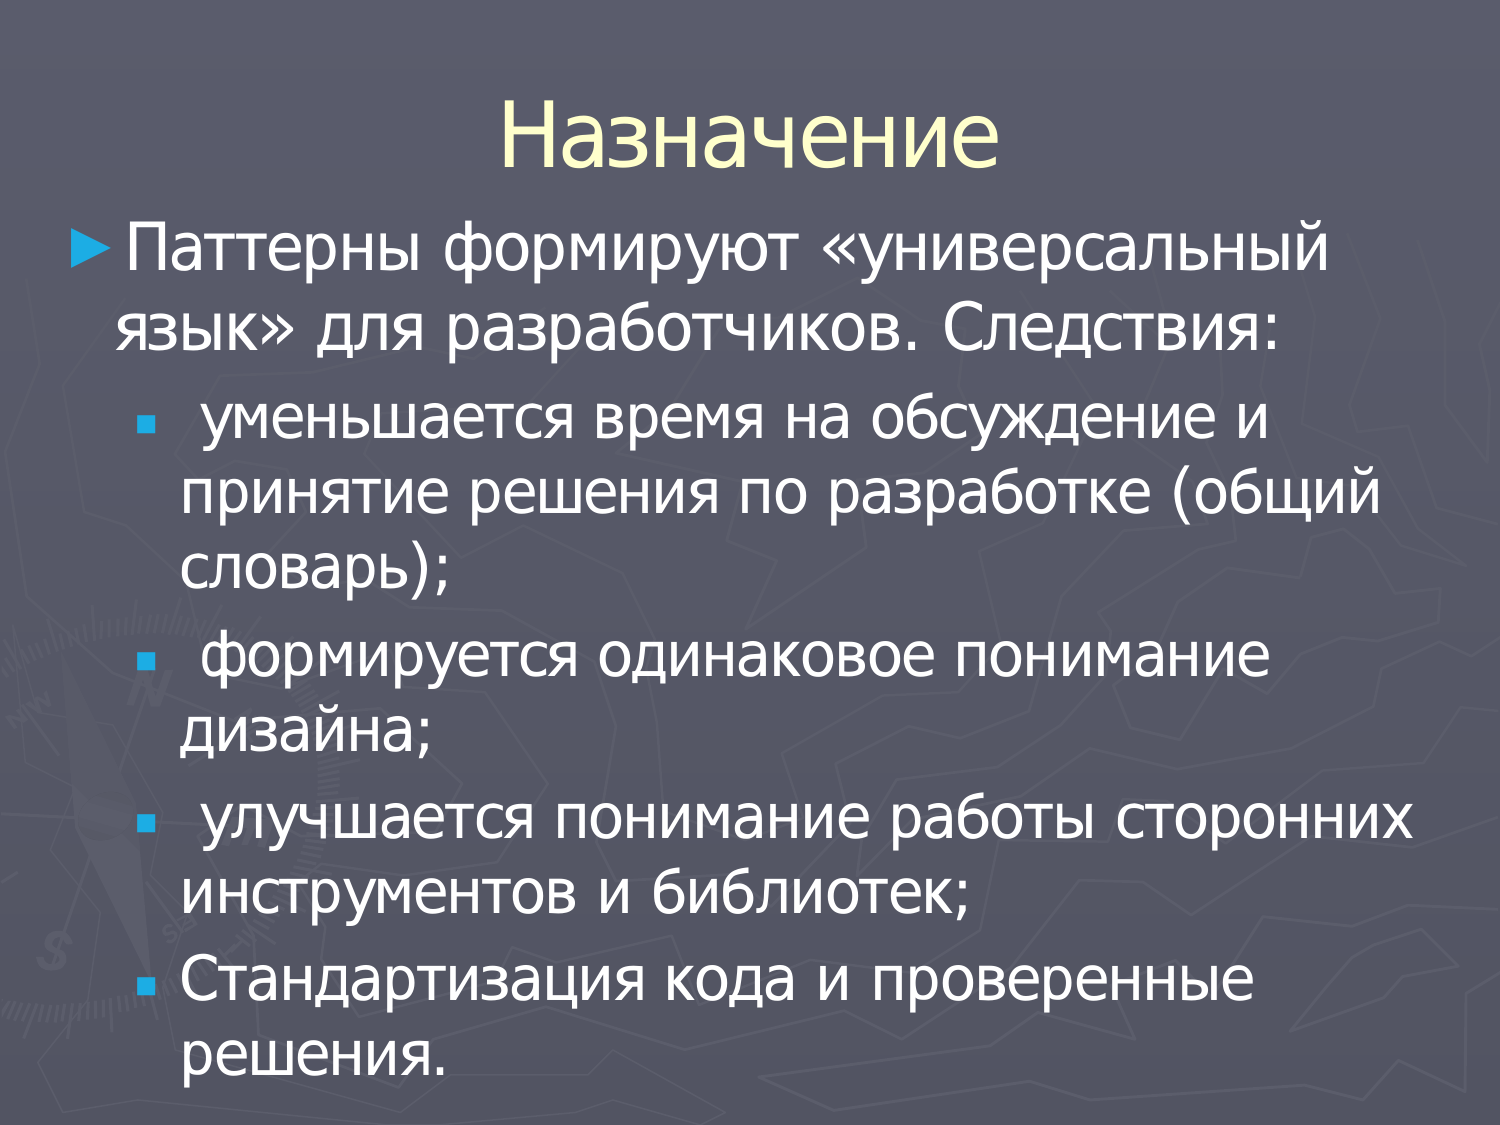

# Назначение
Паттерны формируют «универсальный язык» для разработчиков. Следствия:
 уменьшается время на обсуждение и принятие решения по разработке (общий словарь);
 формируется одинаковое понимание дизайна;
 улучшается понимание работы сторонних инструментов и библиотек;
Стандартизация кода и проверенные решения.